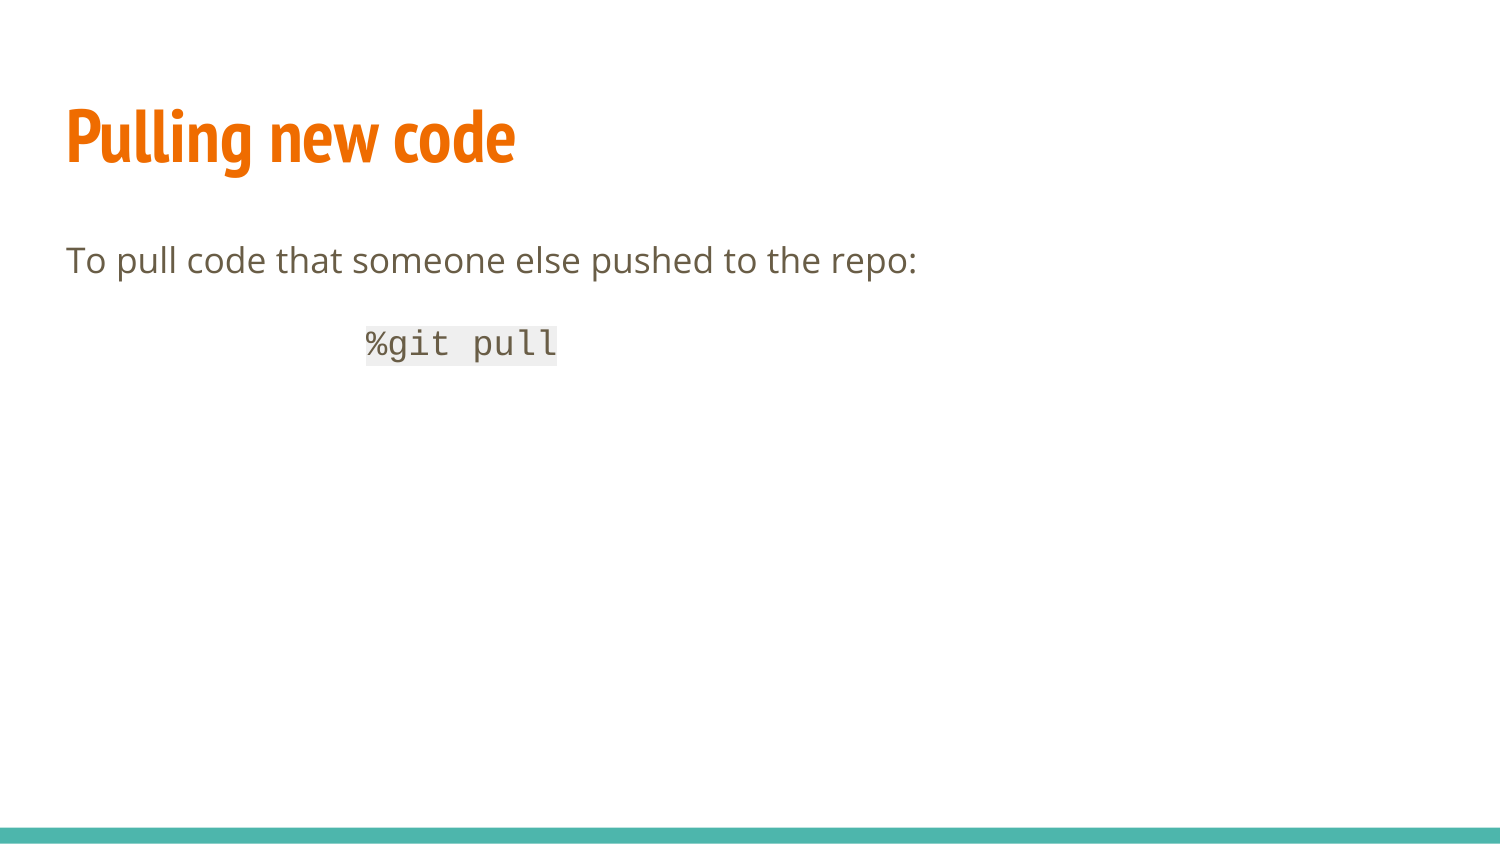

# Pulling new code
To pull code that someone else pushed to the repo:
		%git pull